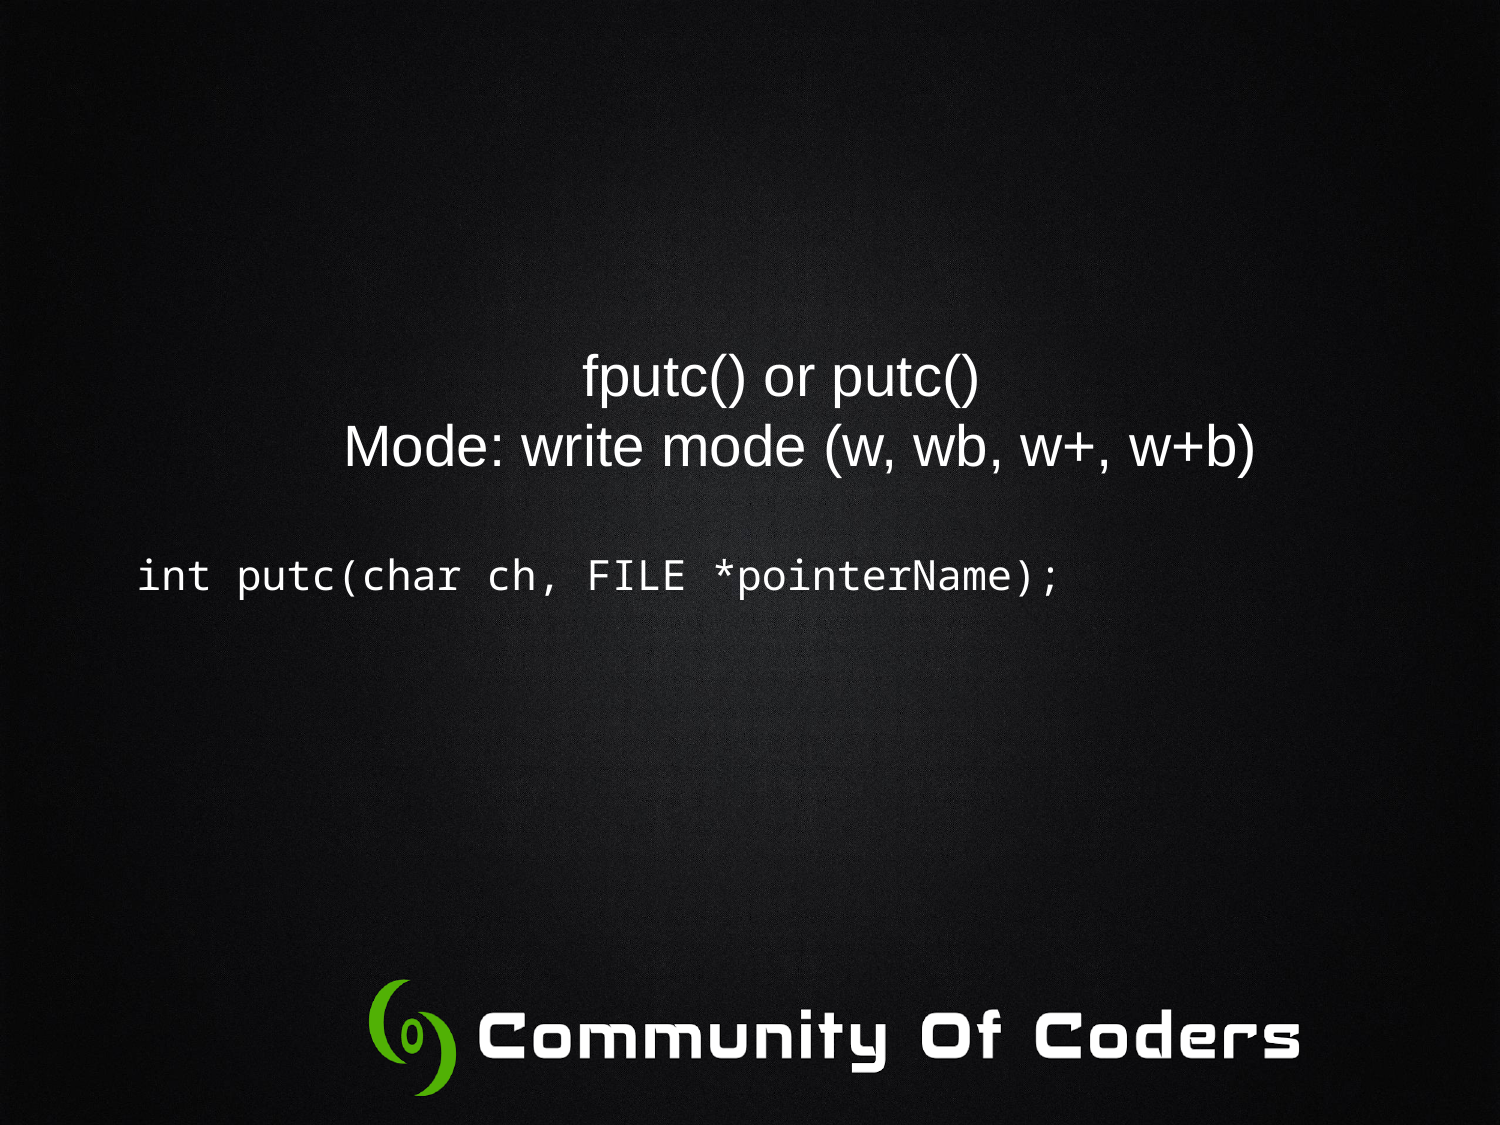

fputc() or putc()
Mode: write mode (w, wb, w+, w+b)

int putc(char ch, FILE *pointerName);